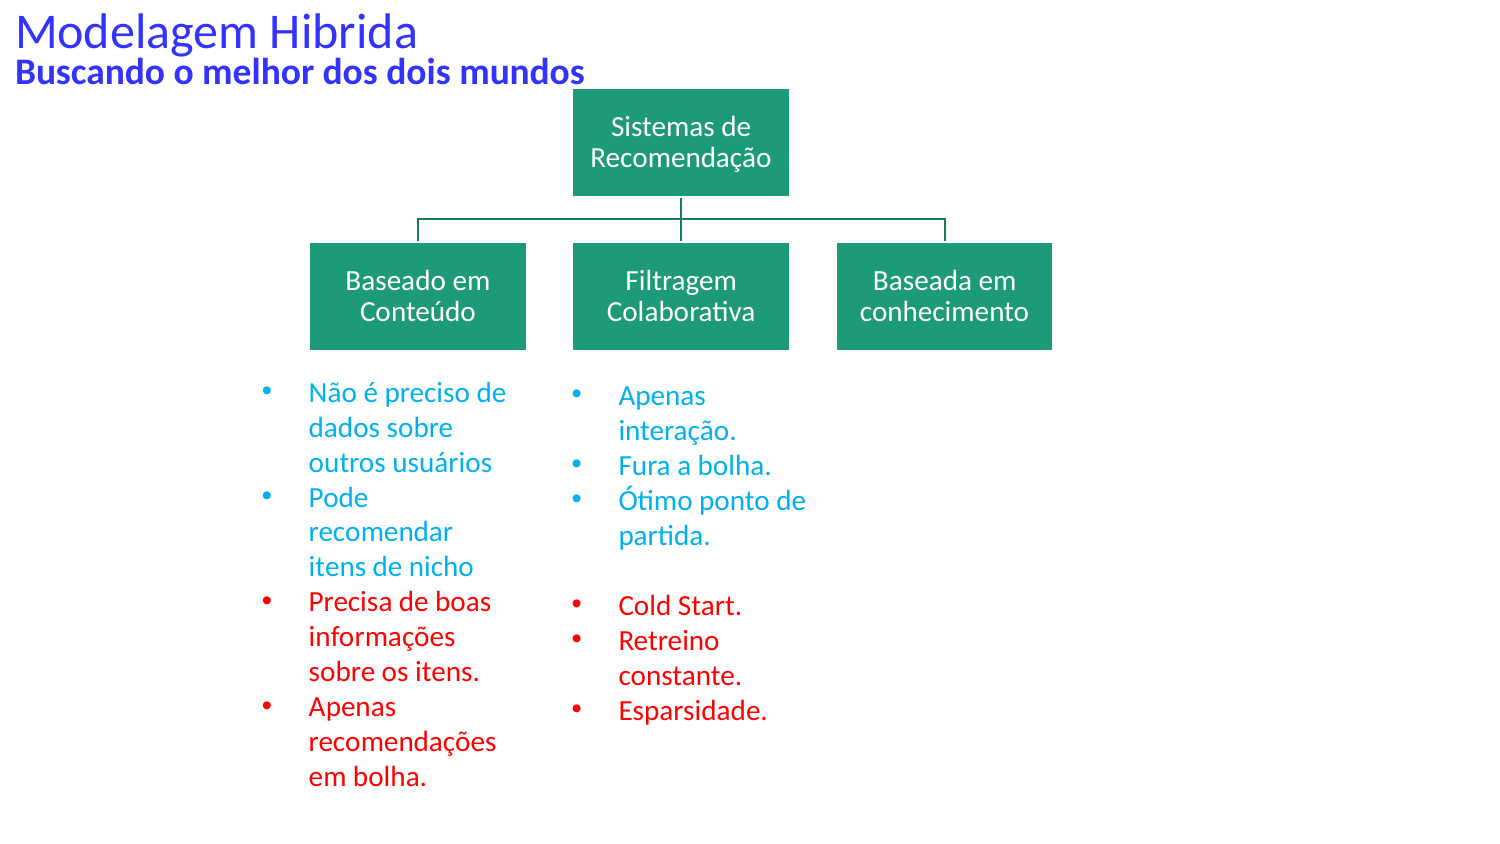

# Modelagem Hibrida
Buscando o melhor dos dois mundos
Sistemas de Recomendação
Baseado em Conteúdo
Filtragem Colaborativa
Baseada em conhecimento
Não é preciso de dados sobre outros usuários
Pode recomendar itens de nicho
Precisa de boas informações sobre os itens.
Apenas recomendações em bolha.
Apenas interação.
Fura a bolha.
Ótimo ponto de partida.

Cold Start.
Retreino constante.
Esparsidade.